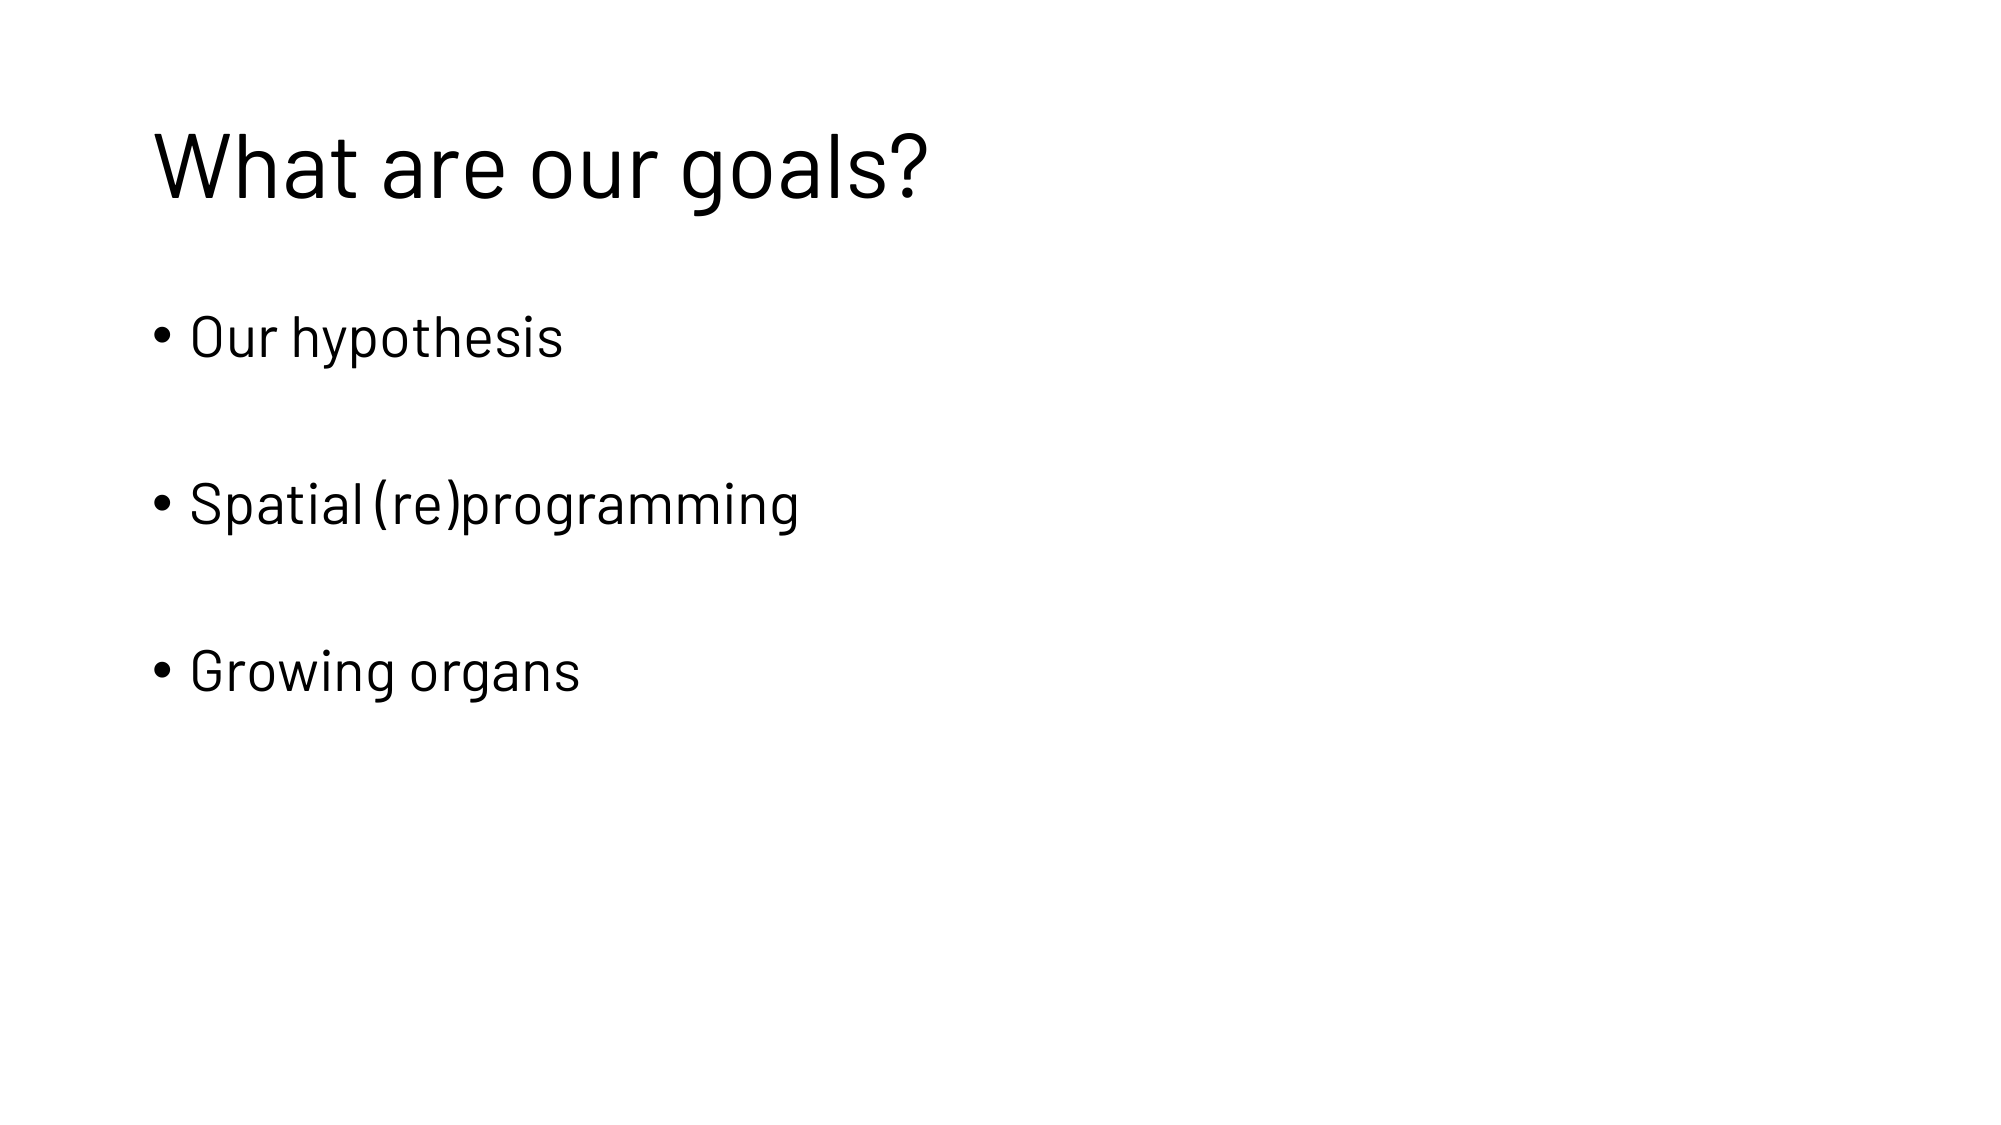

# What are our goals?
Our hypothesis

Spatial (re)programming

Growing organs